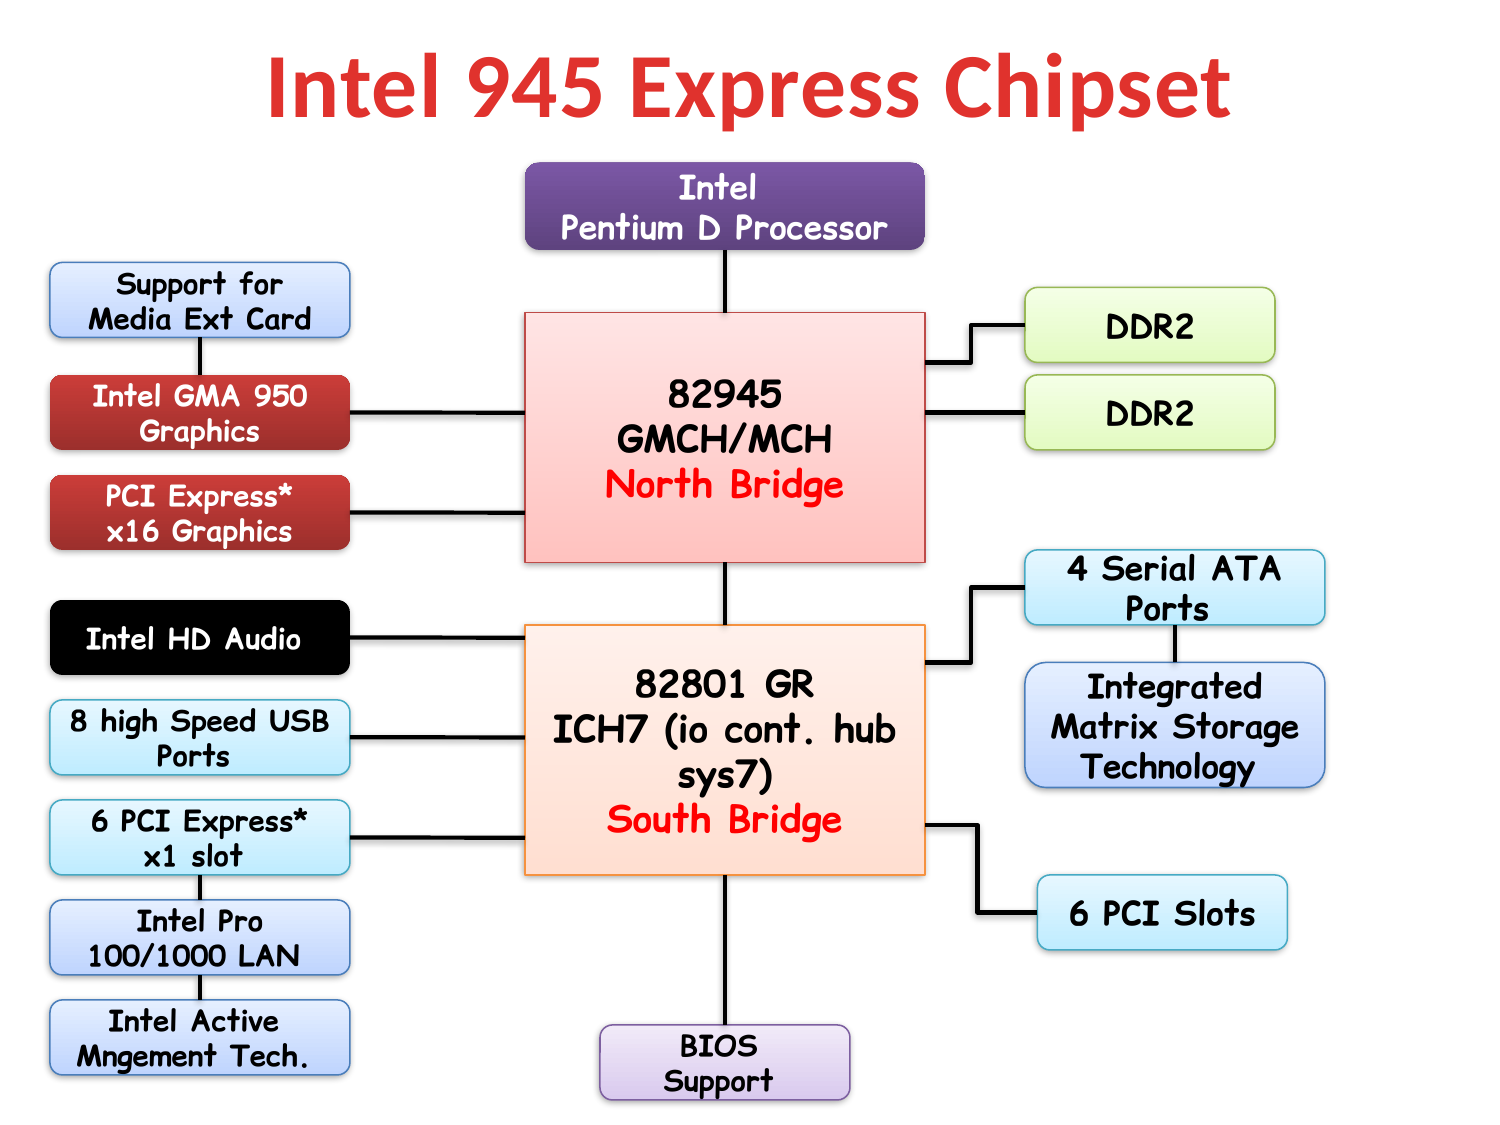

# Intel 945 Express Chipset
Intel
Pentium D Processor
Support for Media Ext Card
DDR2
82945
GMCH/MCH
North Bridge
Intel GMA 950 Graphics
DDR2
PCI Express*
 x16 Graphics
4 Serial ATA Ports
Intel HD Audio
82801 GR
ICH7 (io cont. hub sys7)
South Bridge
Integrated Matrix Storage Technology
8 high Speed USB Ports
6 PCI Express*
x1 slot
6 PCI Slots
Intel Pro 100/1000 LAN
Intel Active
Mngement Tech.
BIOS
Support